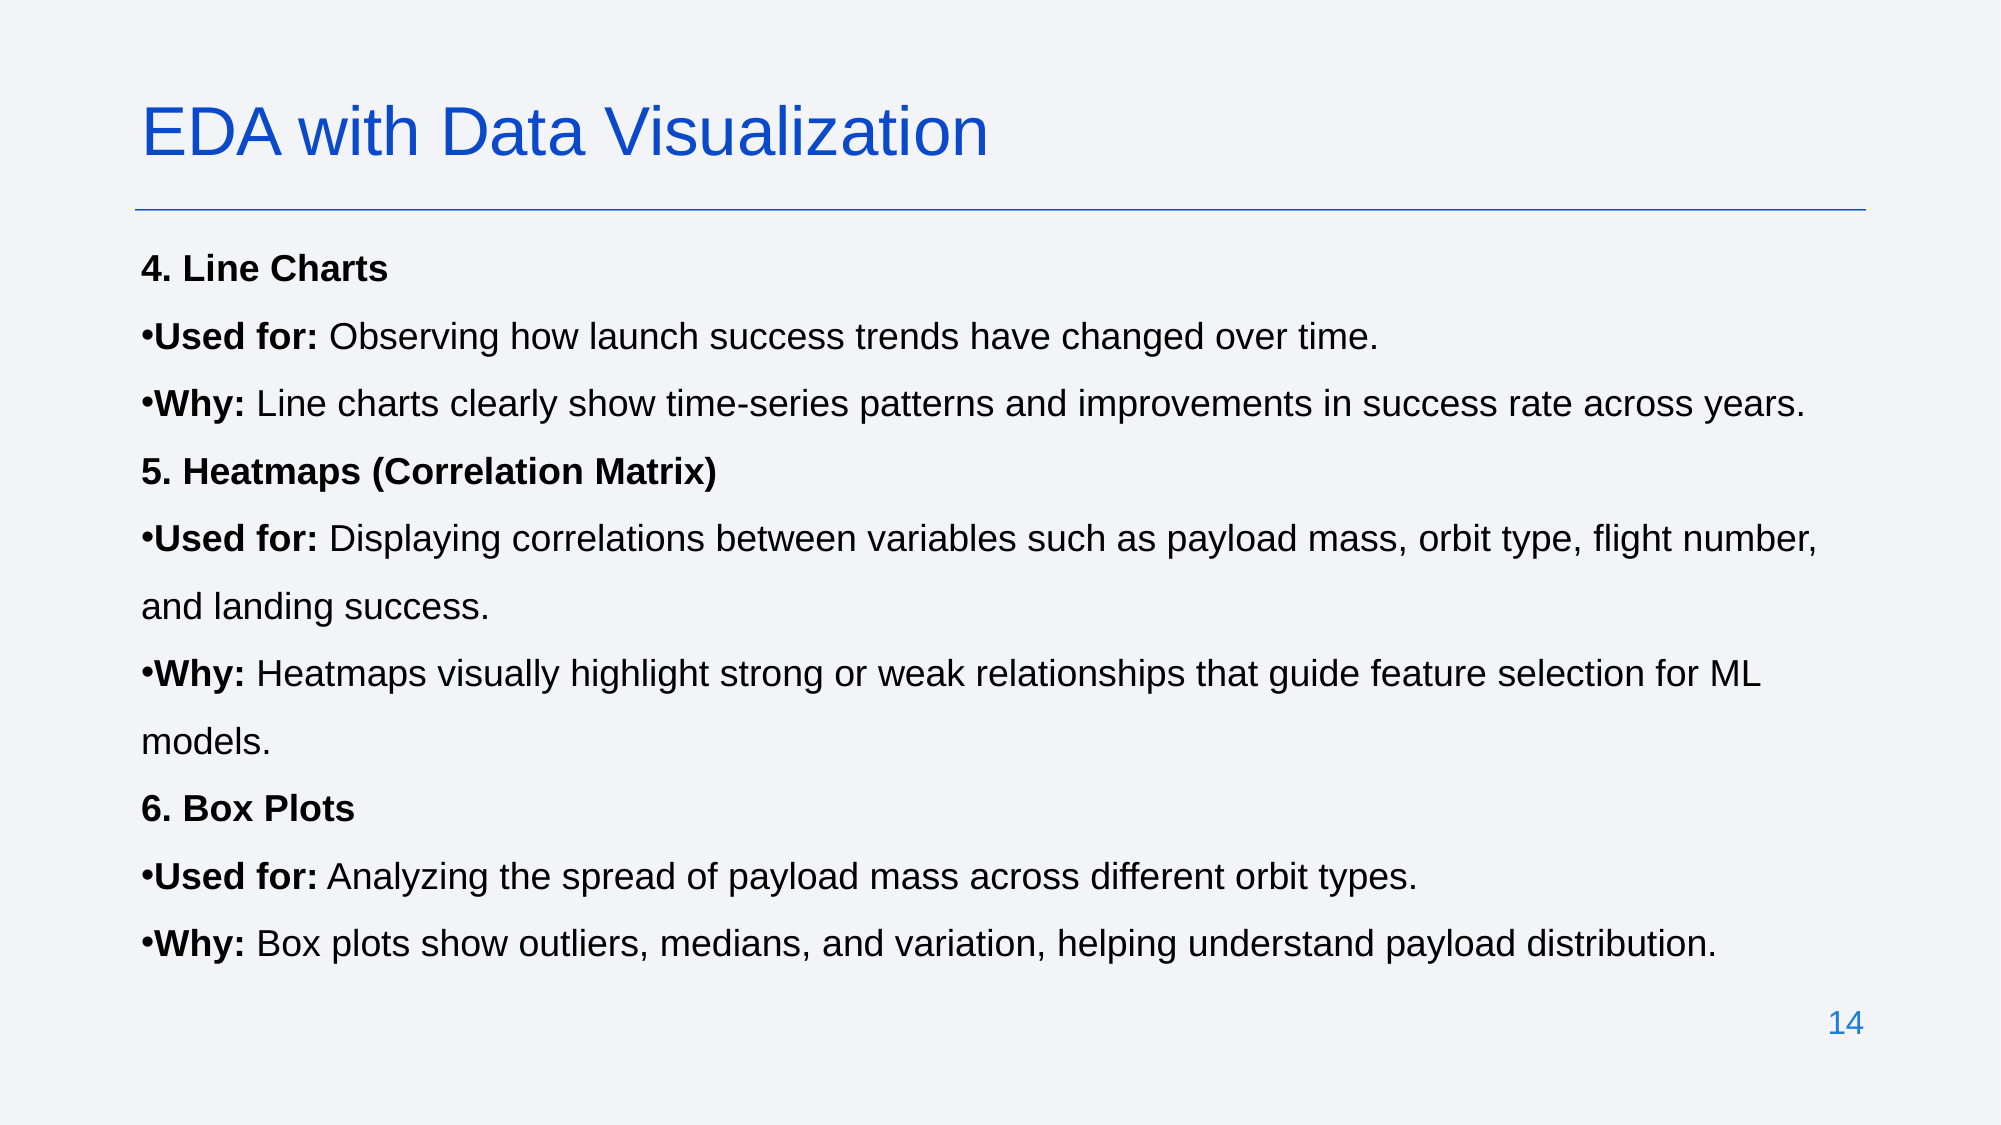

EDA with Data Visualization
4. Line Charts
Used for: Observing how launch success trends have changed over time.
Why: Line charts clearly show time-series patterns and improvements in success rate across years.
5. Heatmaps (Correlation Matrix)
Used for: Displaying correlations between variables such as payload mass, orbit type, flight number, and landing success.
Why: Heatmaps visually highlight strong or weak relationships that guide feature selection for ML models.
6. Box Plots
Used for: Analyzing the spread of payload mass across different orbit types.
Why: Box plots show outliers, medians, and variation, helping understand payload distribution.
14